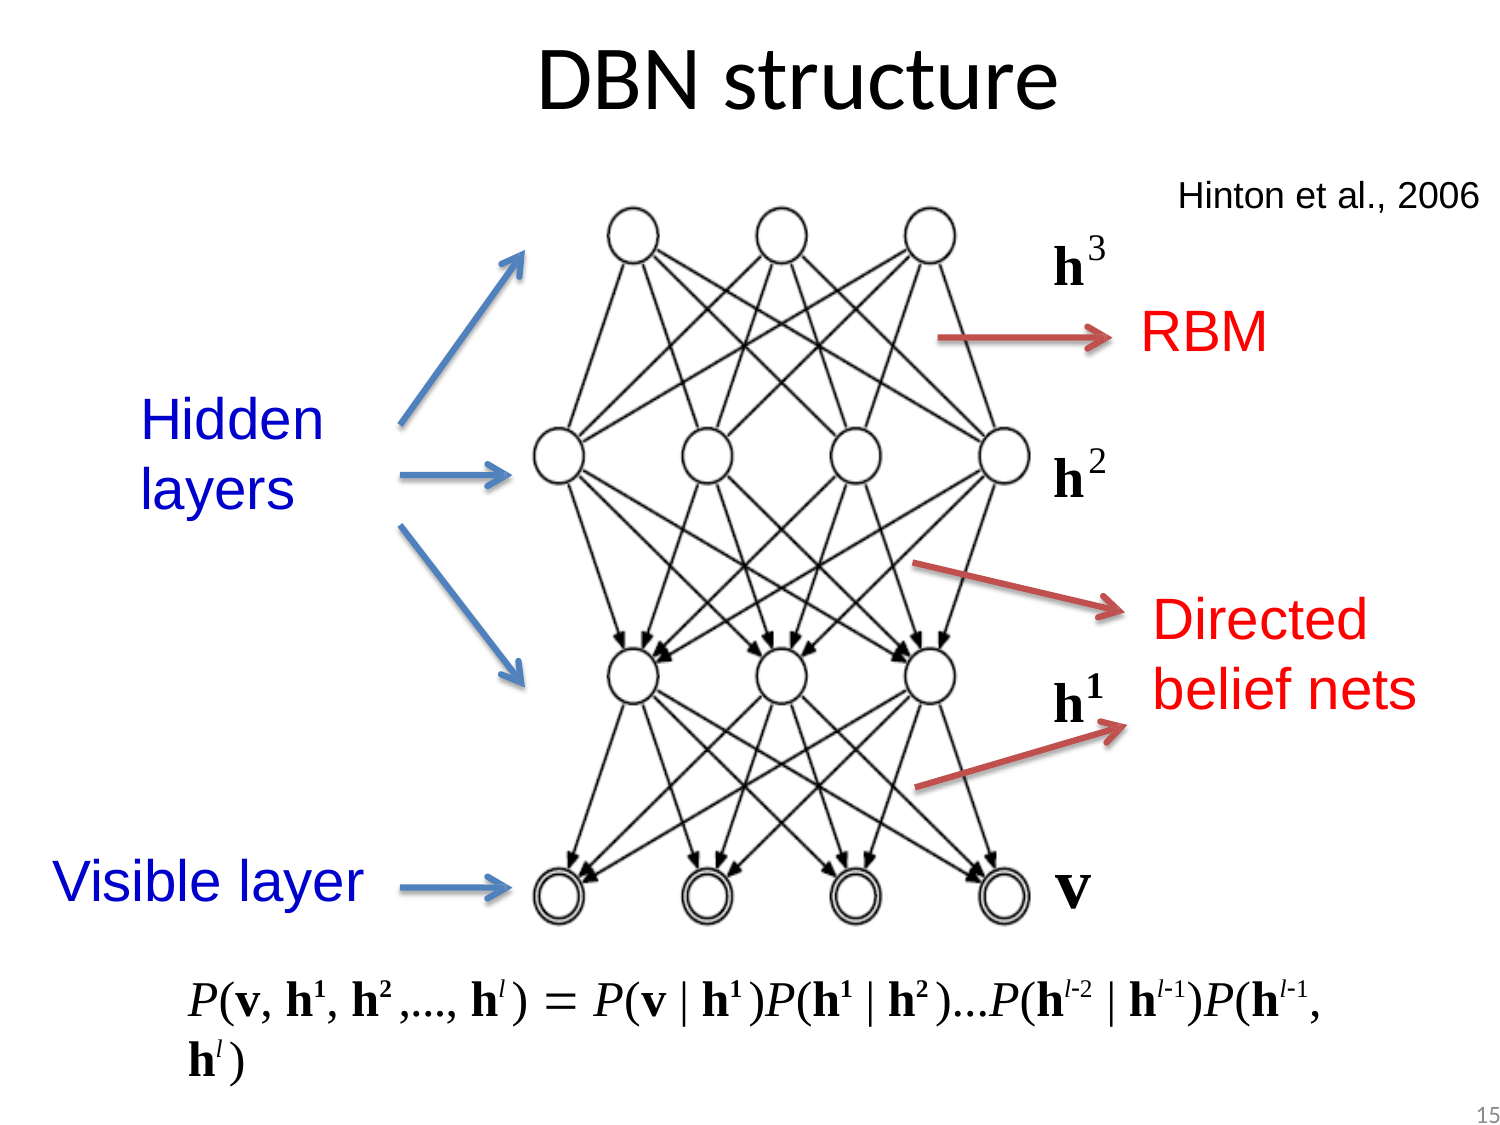

# DBN structure
h3
Hinton et al., 2006

RBM

h2
Hidden
layers

Directed  belief nets
h1

v
Visible layer

P(v, h1, h2 ,..., hl ) = P(v | h1 )P(h1 | h2 )...P(hl−2 | hl−1)P(hl−1, hl )
15